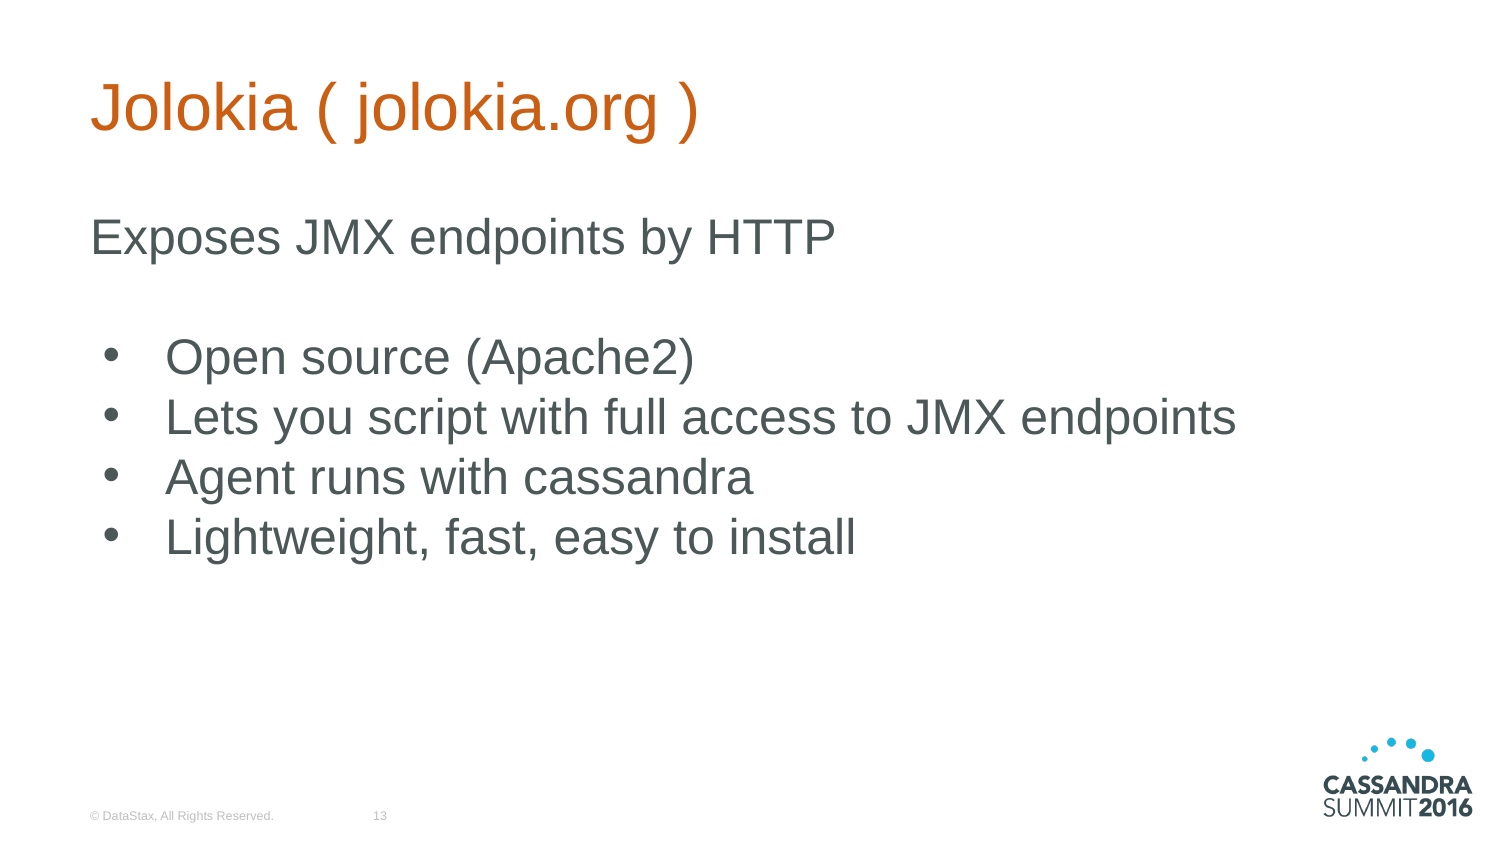

# Jolokia ( jolokia.org )
Exposes JMX endpoints by HTTP

Open source (Apache2)
Lets you script with full access to JMX endpoints
Agent runs with cassandra
Lightweight, fast, easy to install
© DataStax, All Rights Reserved.
13